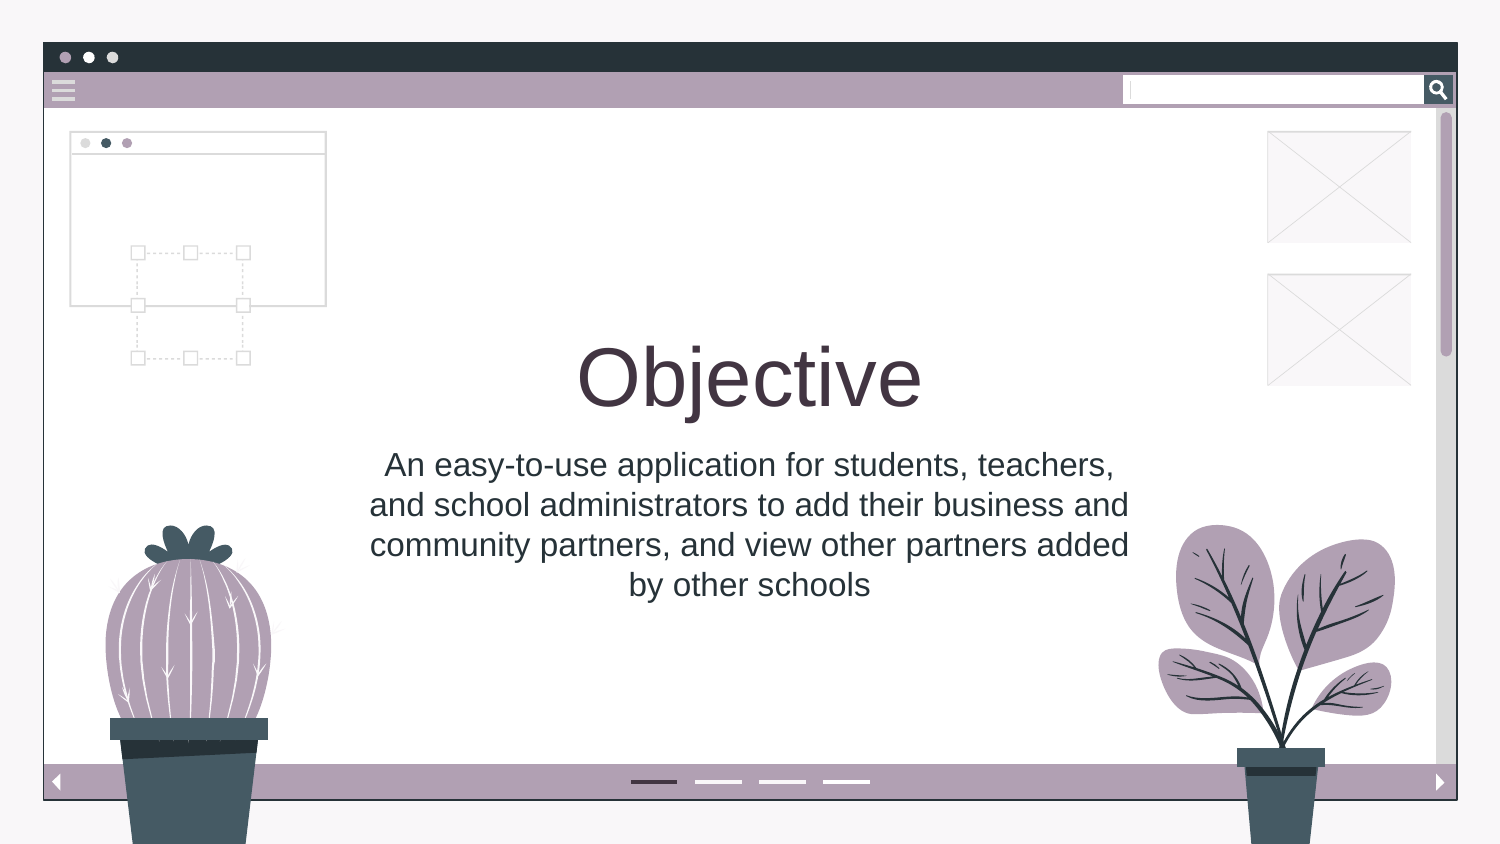

# Objective

An easy-to-use application for students, teachers, and school administrators to add their business and community partners, and view other partners added by other schools